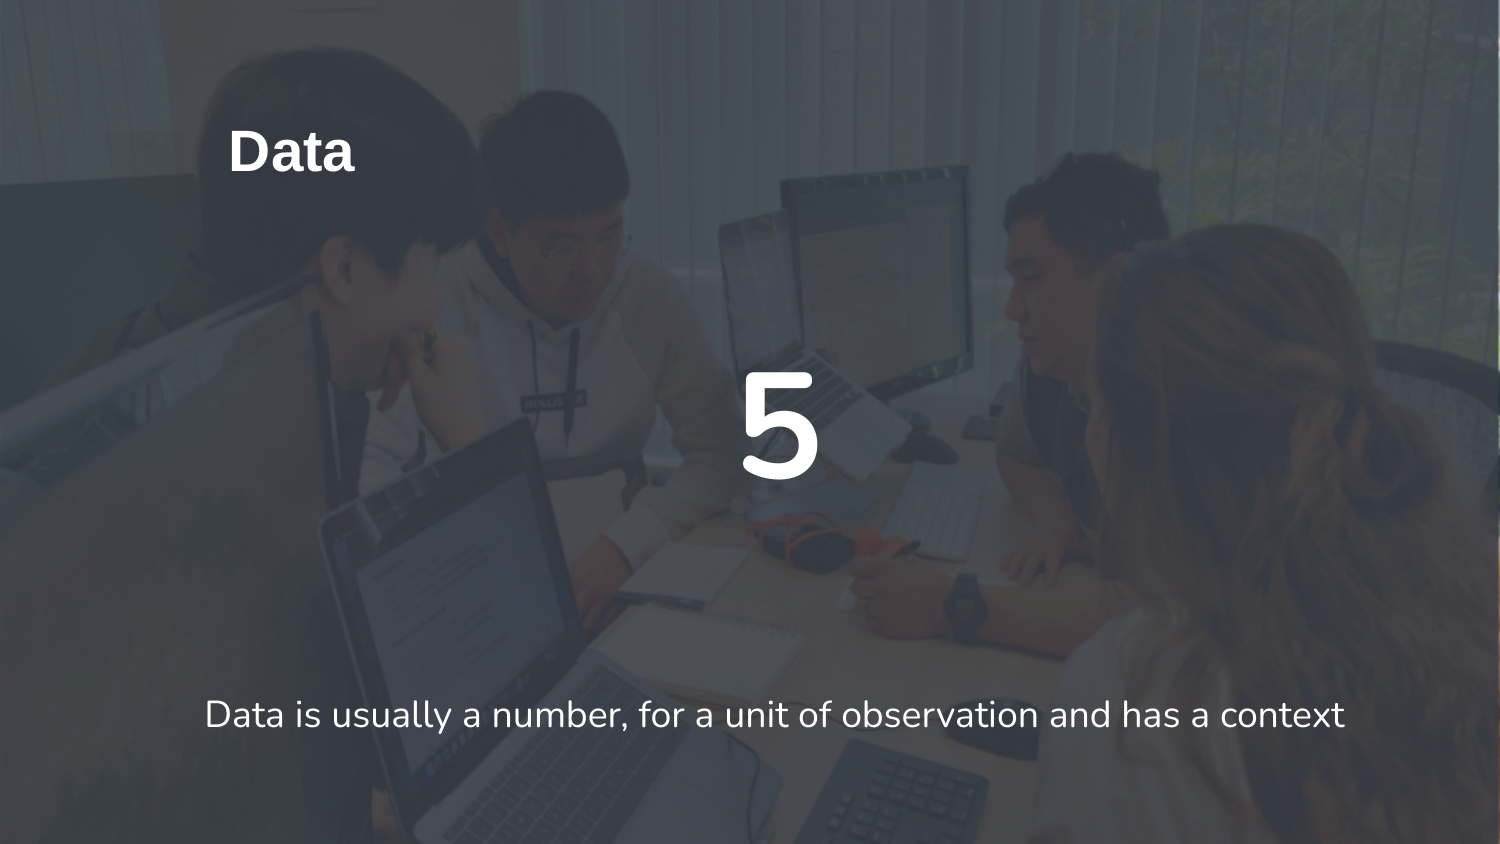

# Data

5

Data is usually a number, for a unit of observation and has a context